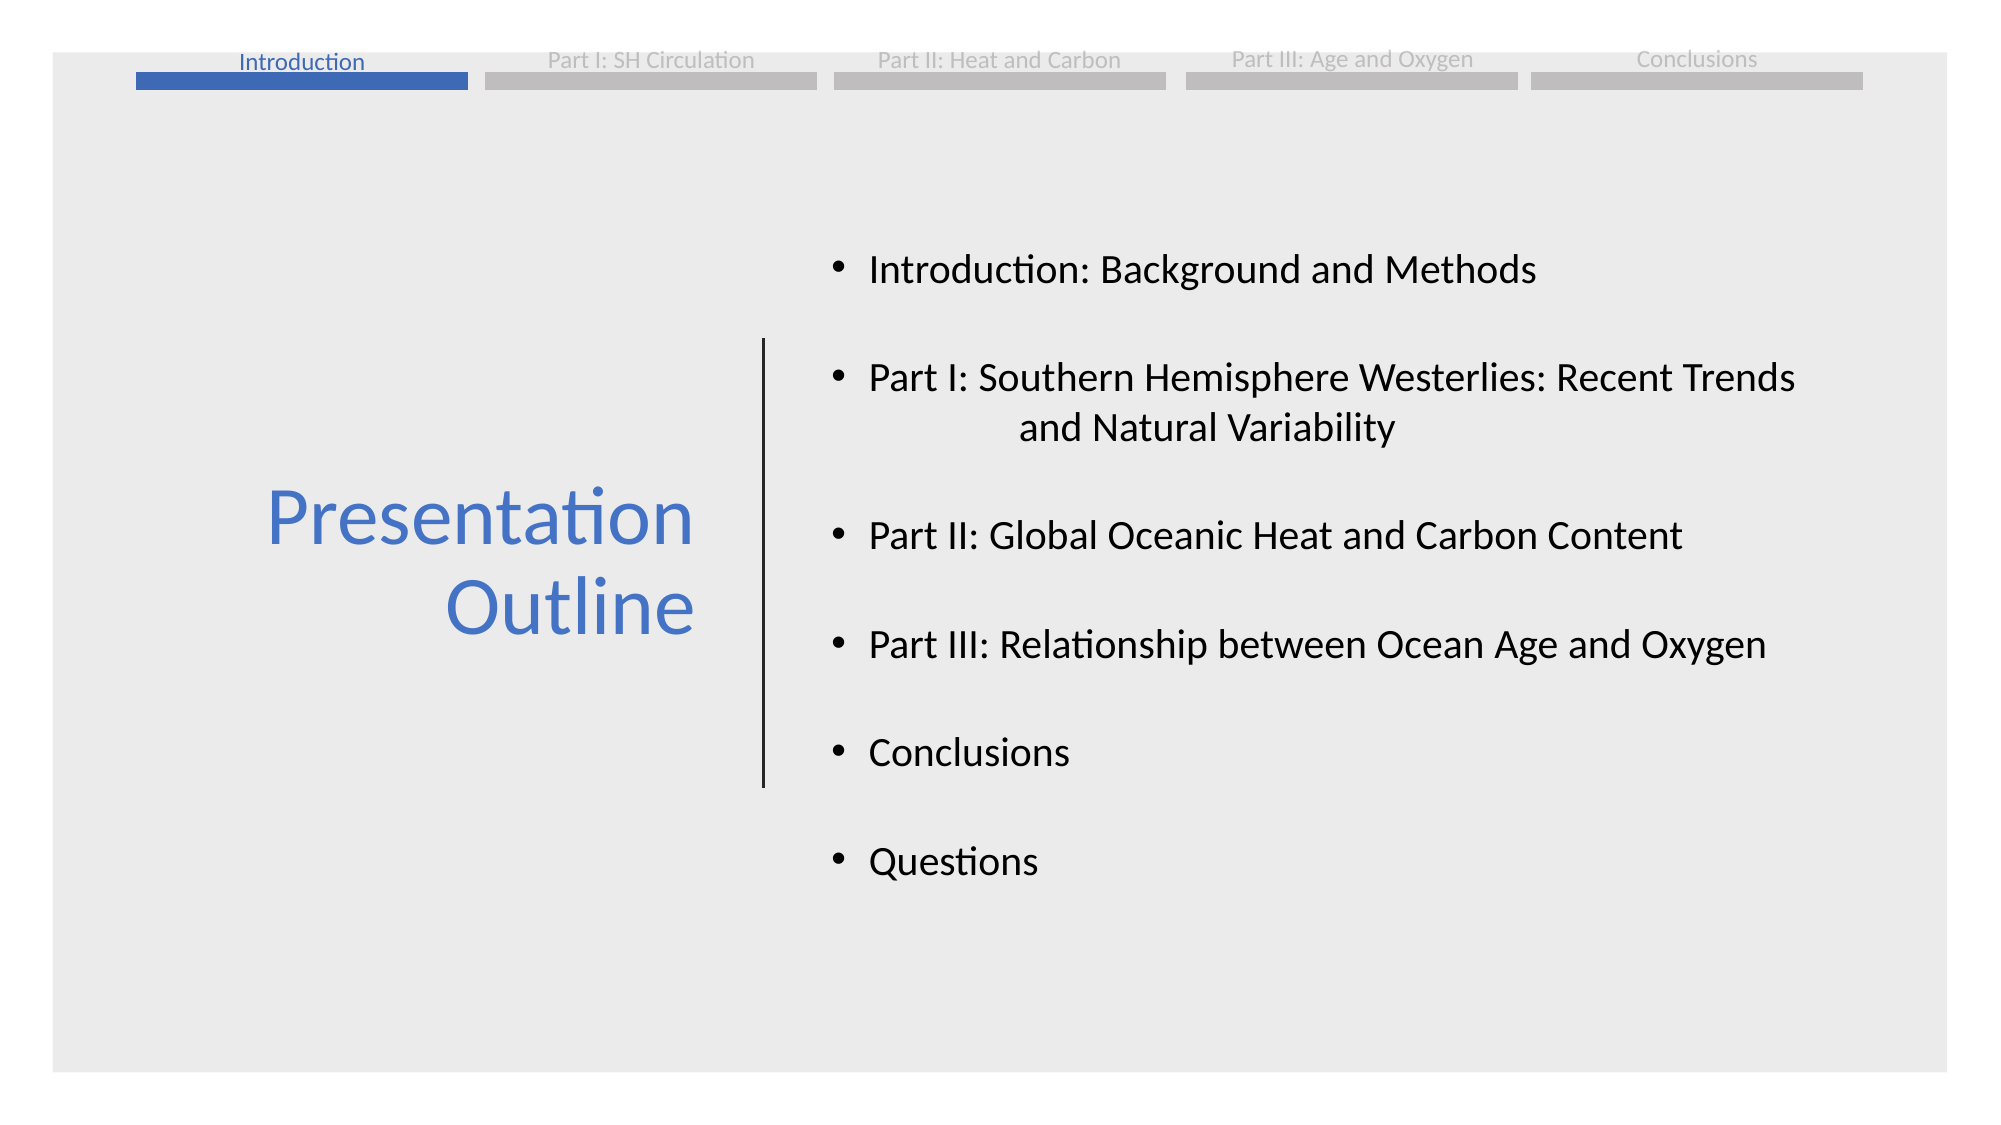

# Presentation Outline
Introduction: Background and Methods
Part I: Southern Hemisphere Westerlies: Recent Trends      	and Natural Variability
Part II: Global Oceanic Heat and Carbon Content
Part III: Relationship between Ocean Age and Oxygen
Conclusions
Questions